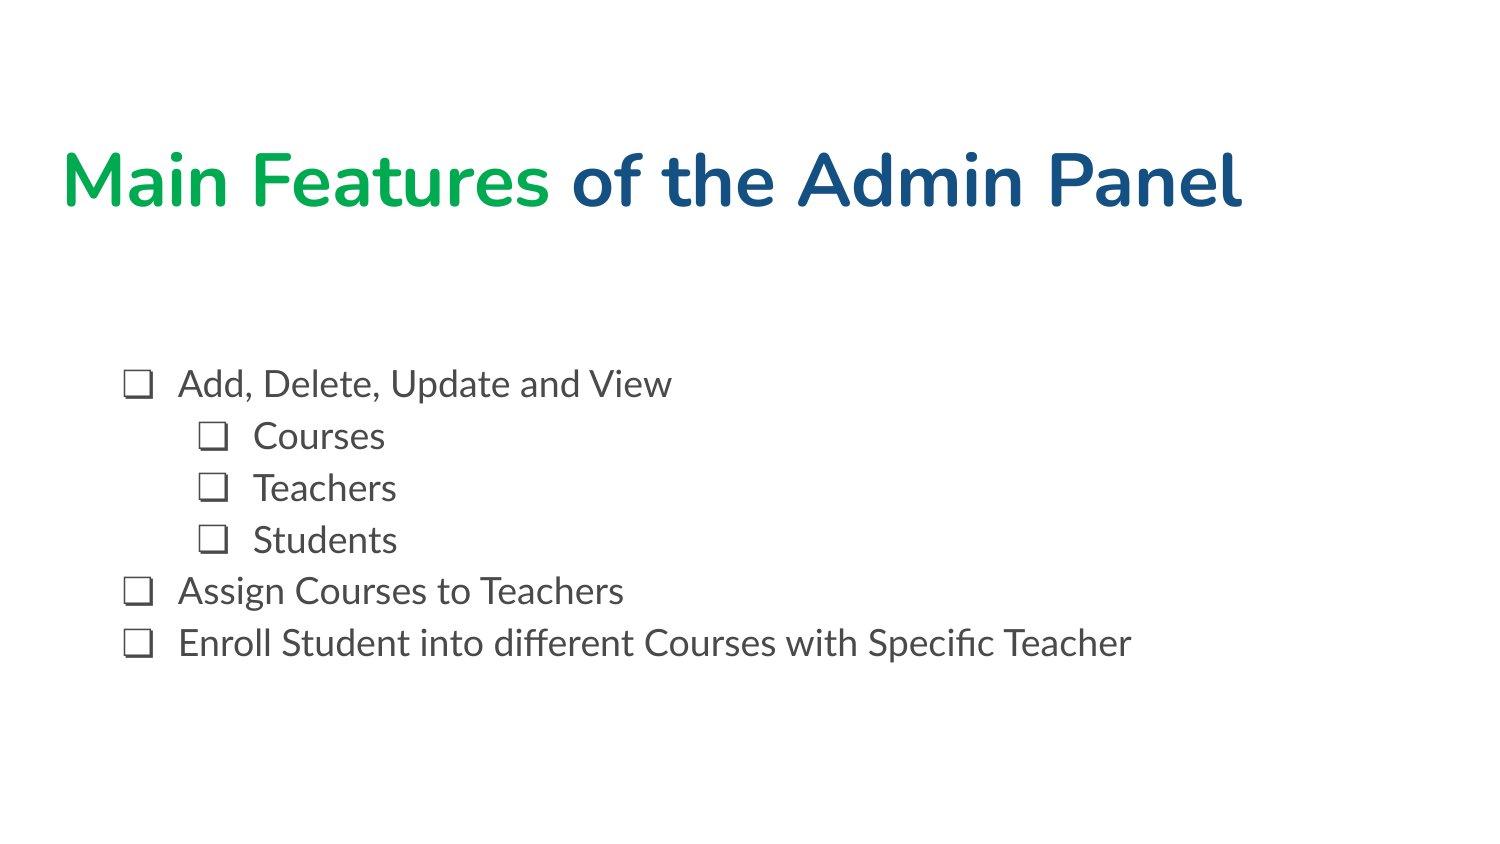

# Main Features of the Admin Panel
Add, Delete, Update and View
Courses
Teachers
Students
Assign Courses to Teachers
Enroll Student into different Courses with Specific Teacher